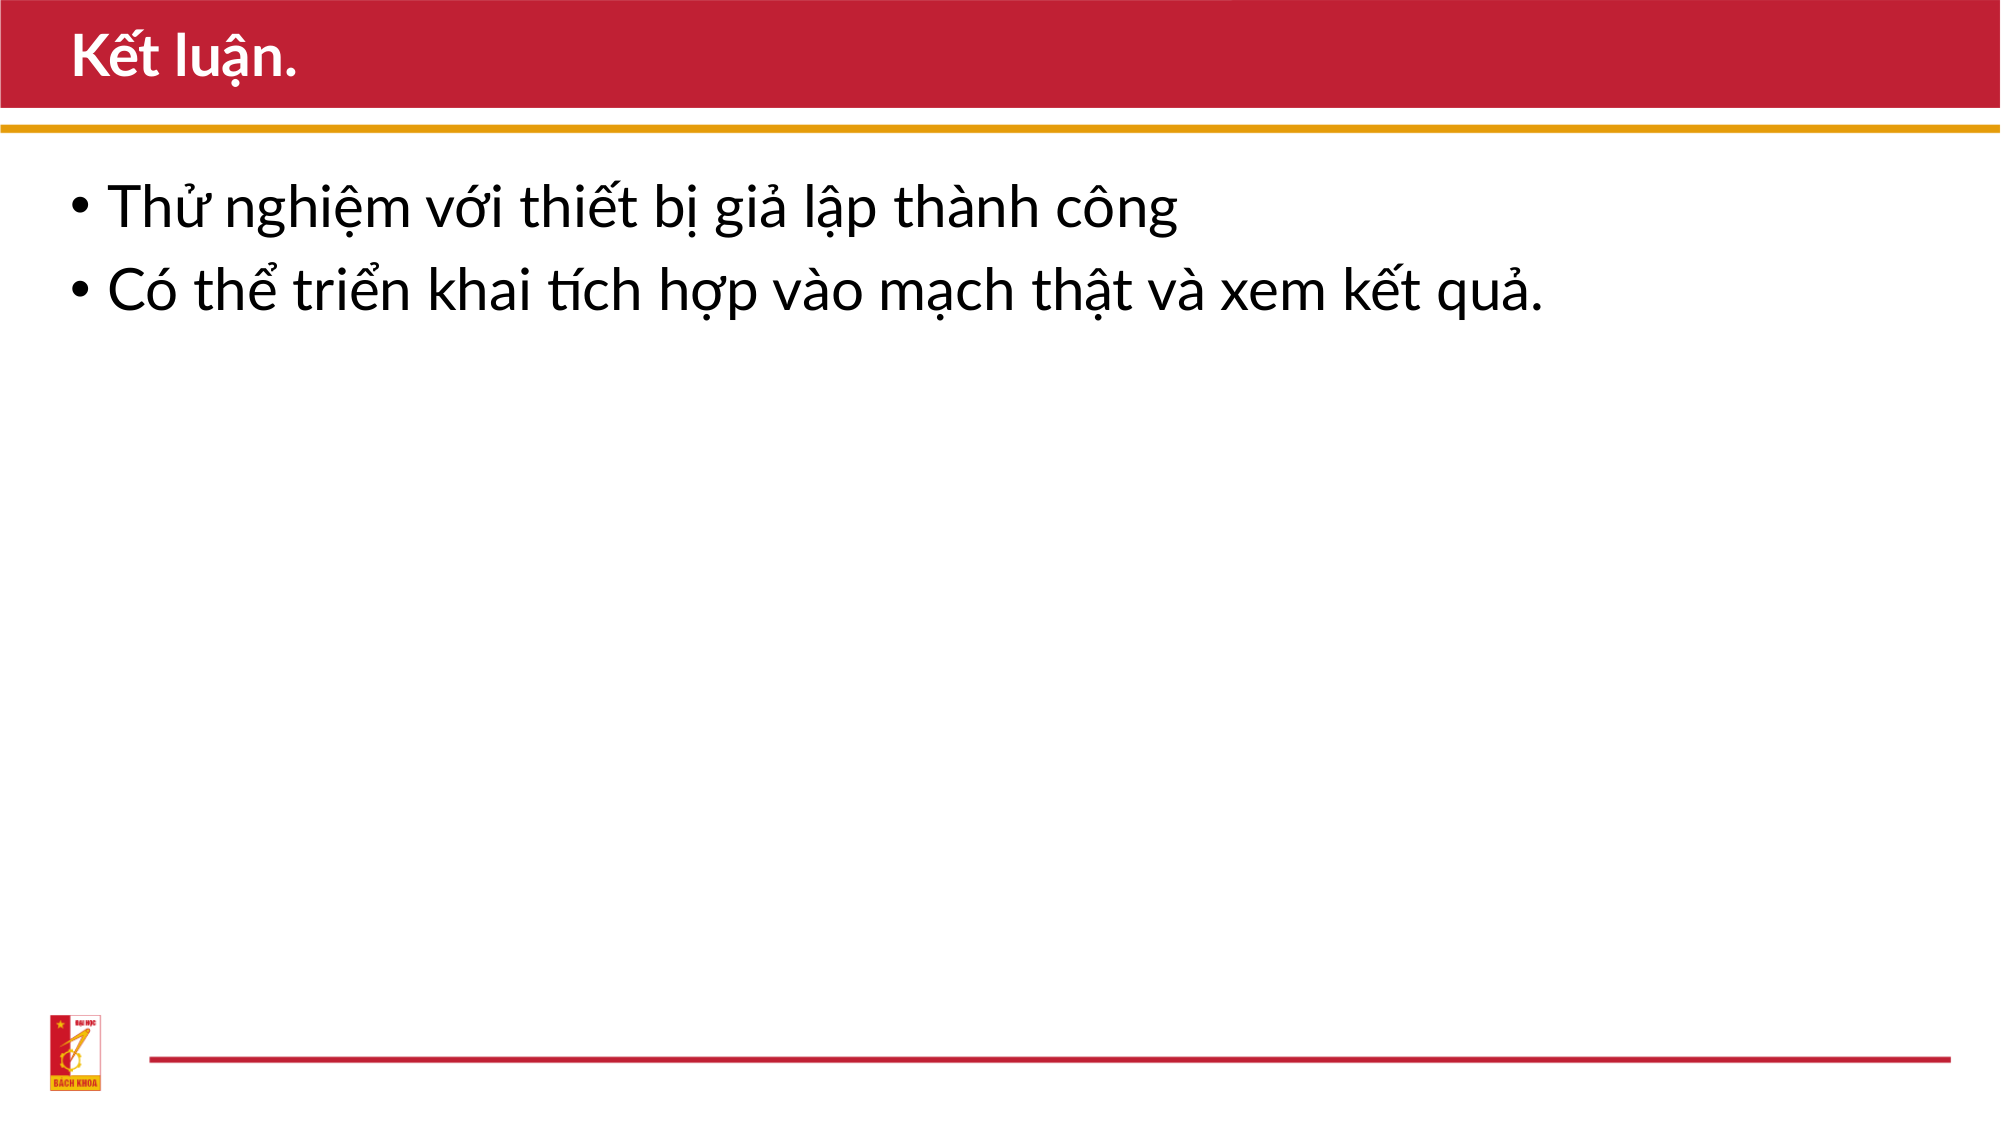

# Kết luận.
Thử nghiệm với thiết bị giả lập thành công
Có thể triển khai tích hợp vào mạch thật và xem kết quả.